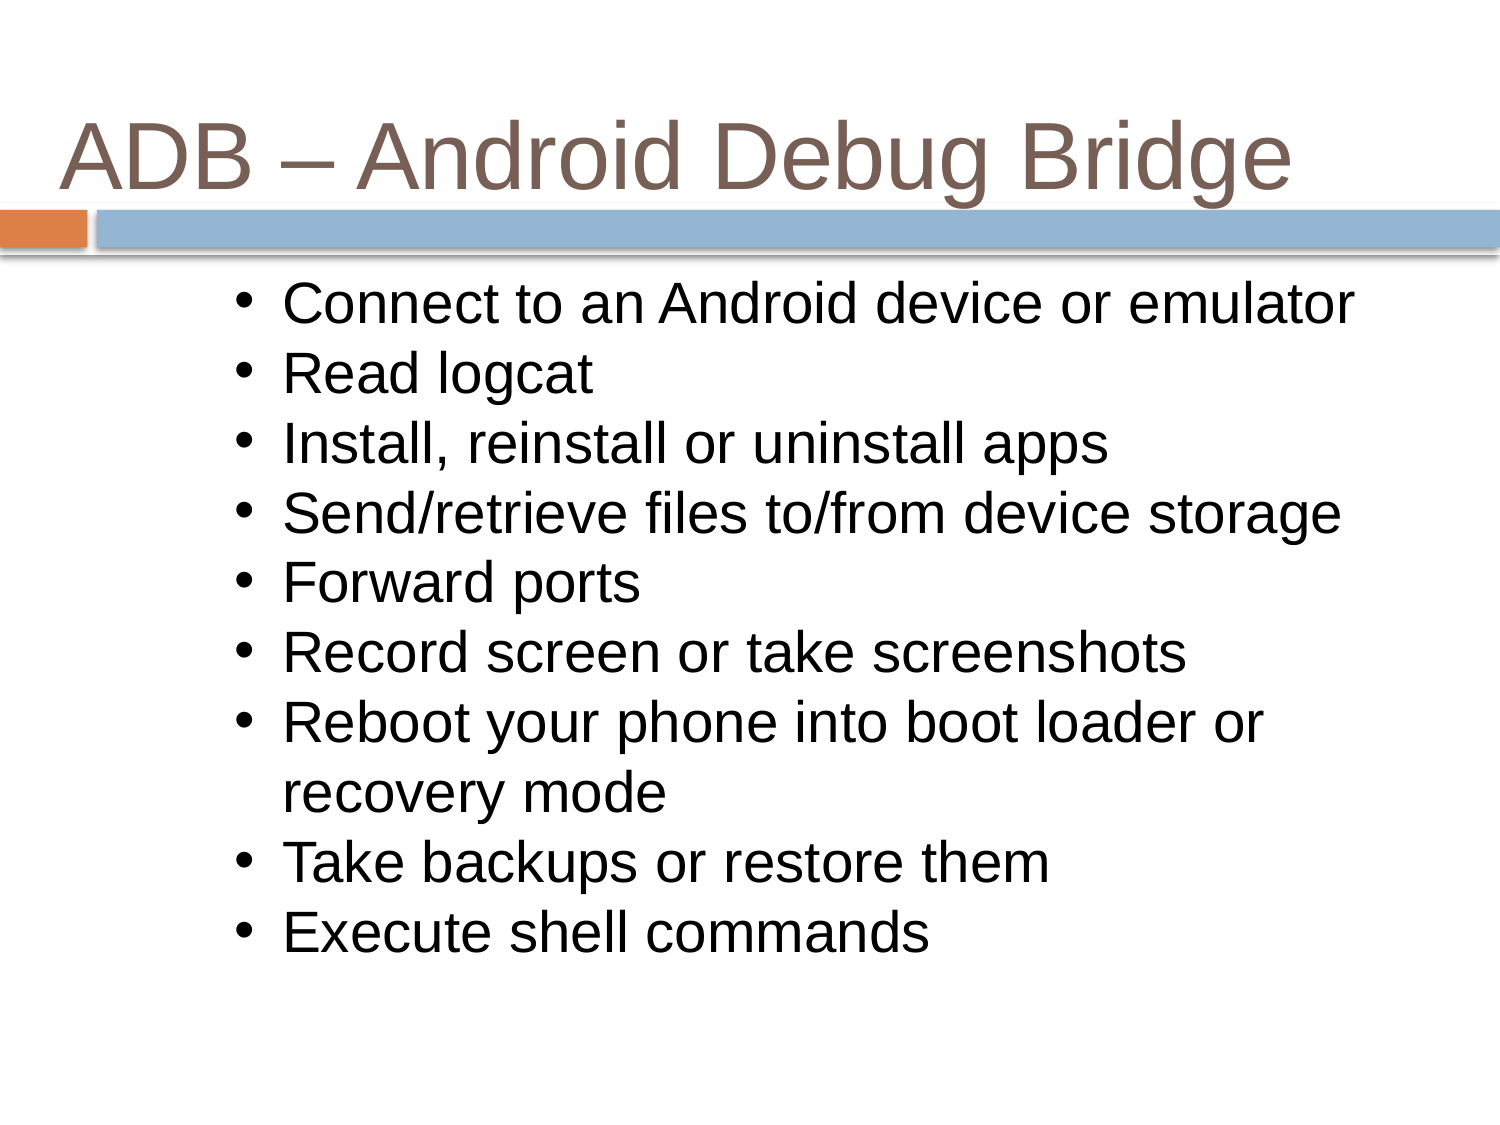

# ADB – Android Debug Bridge
Connect to an Android device or emulator
Read logcat
Install, reinstall or uninstall apps
Send/retrieve files to/from device storage
Forward ports
Record screen or take screenshots
Reboot your phone into boot loader or recovery mode
Take backups or restore them
Execute shell commands